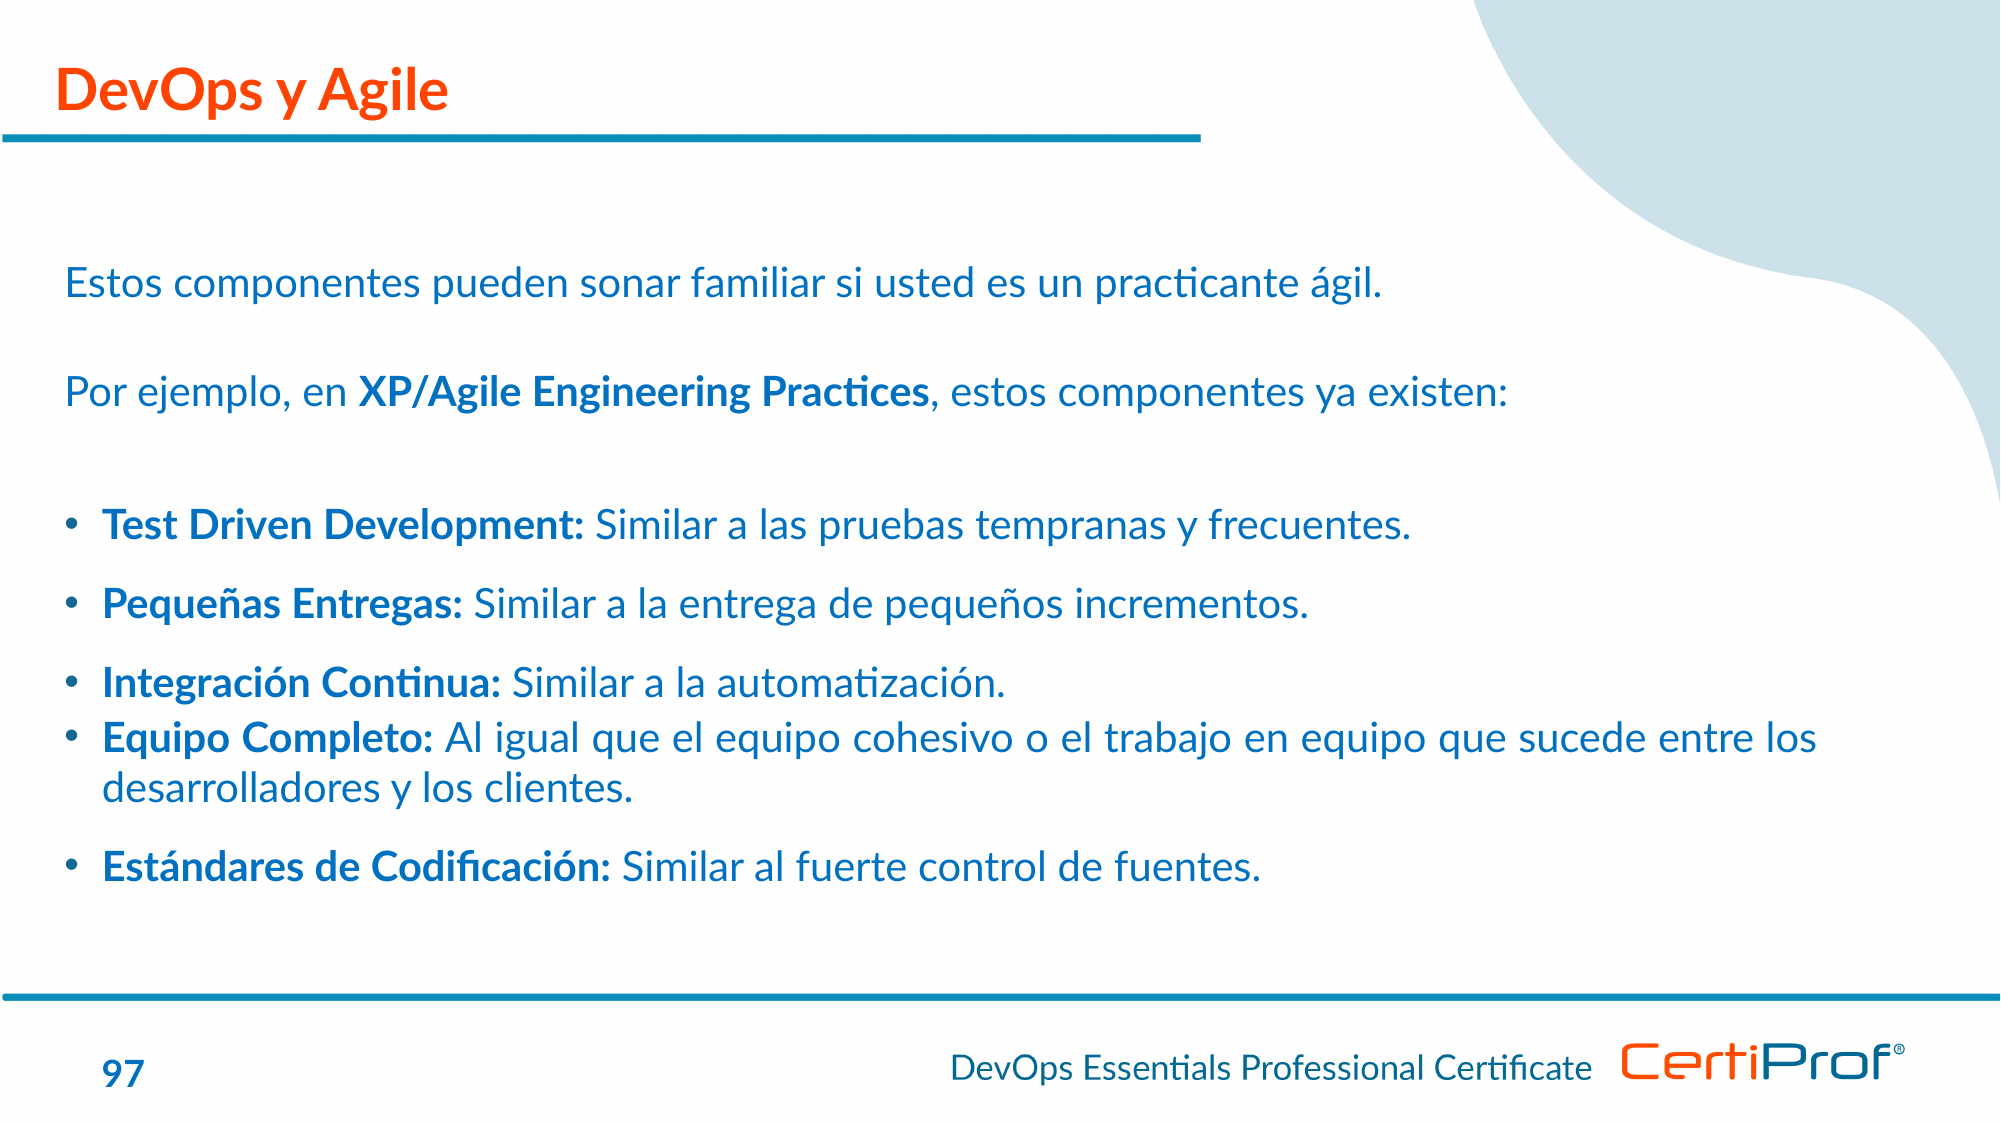

DevOps y Agile
Estos componentes pueden sonar familiar si usted es un practicante ágil.

Por ejemplo, en XP/Agile Engineering Practices, estos componentes ya existen:

Test Driven Development: Similar a las pruebas tempranas y frecuentes.
Pequeñas Entregas: Similar a la entrega de pequeños incrementos.
Integración Continua: Similar a la automatización.
Equipo Completo: Al igual que el equipo cohesivo o el trabajo en equipo que sucede entre los desarrolladores y los clientes.
Estándares de Codificación: Similar al fuerte control de fuentes.